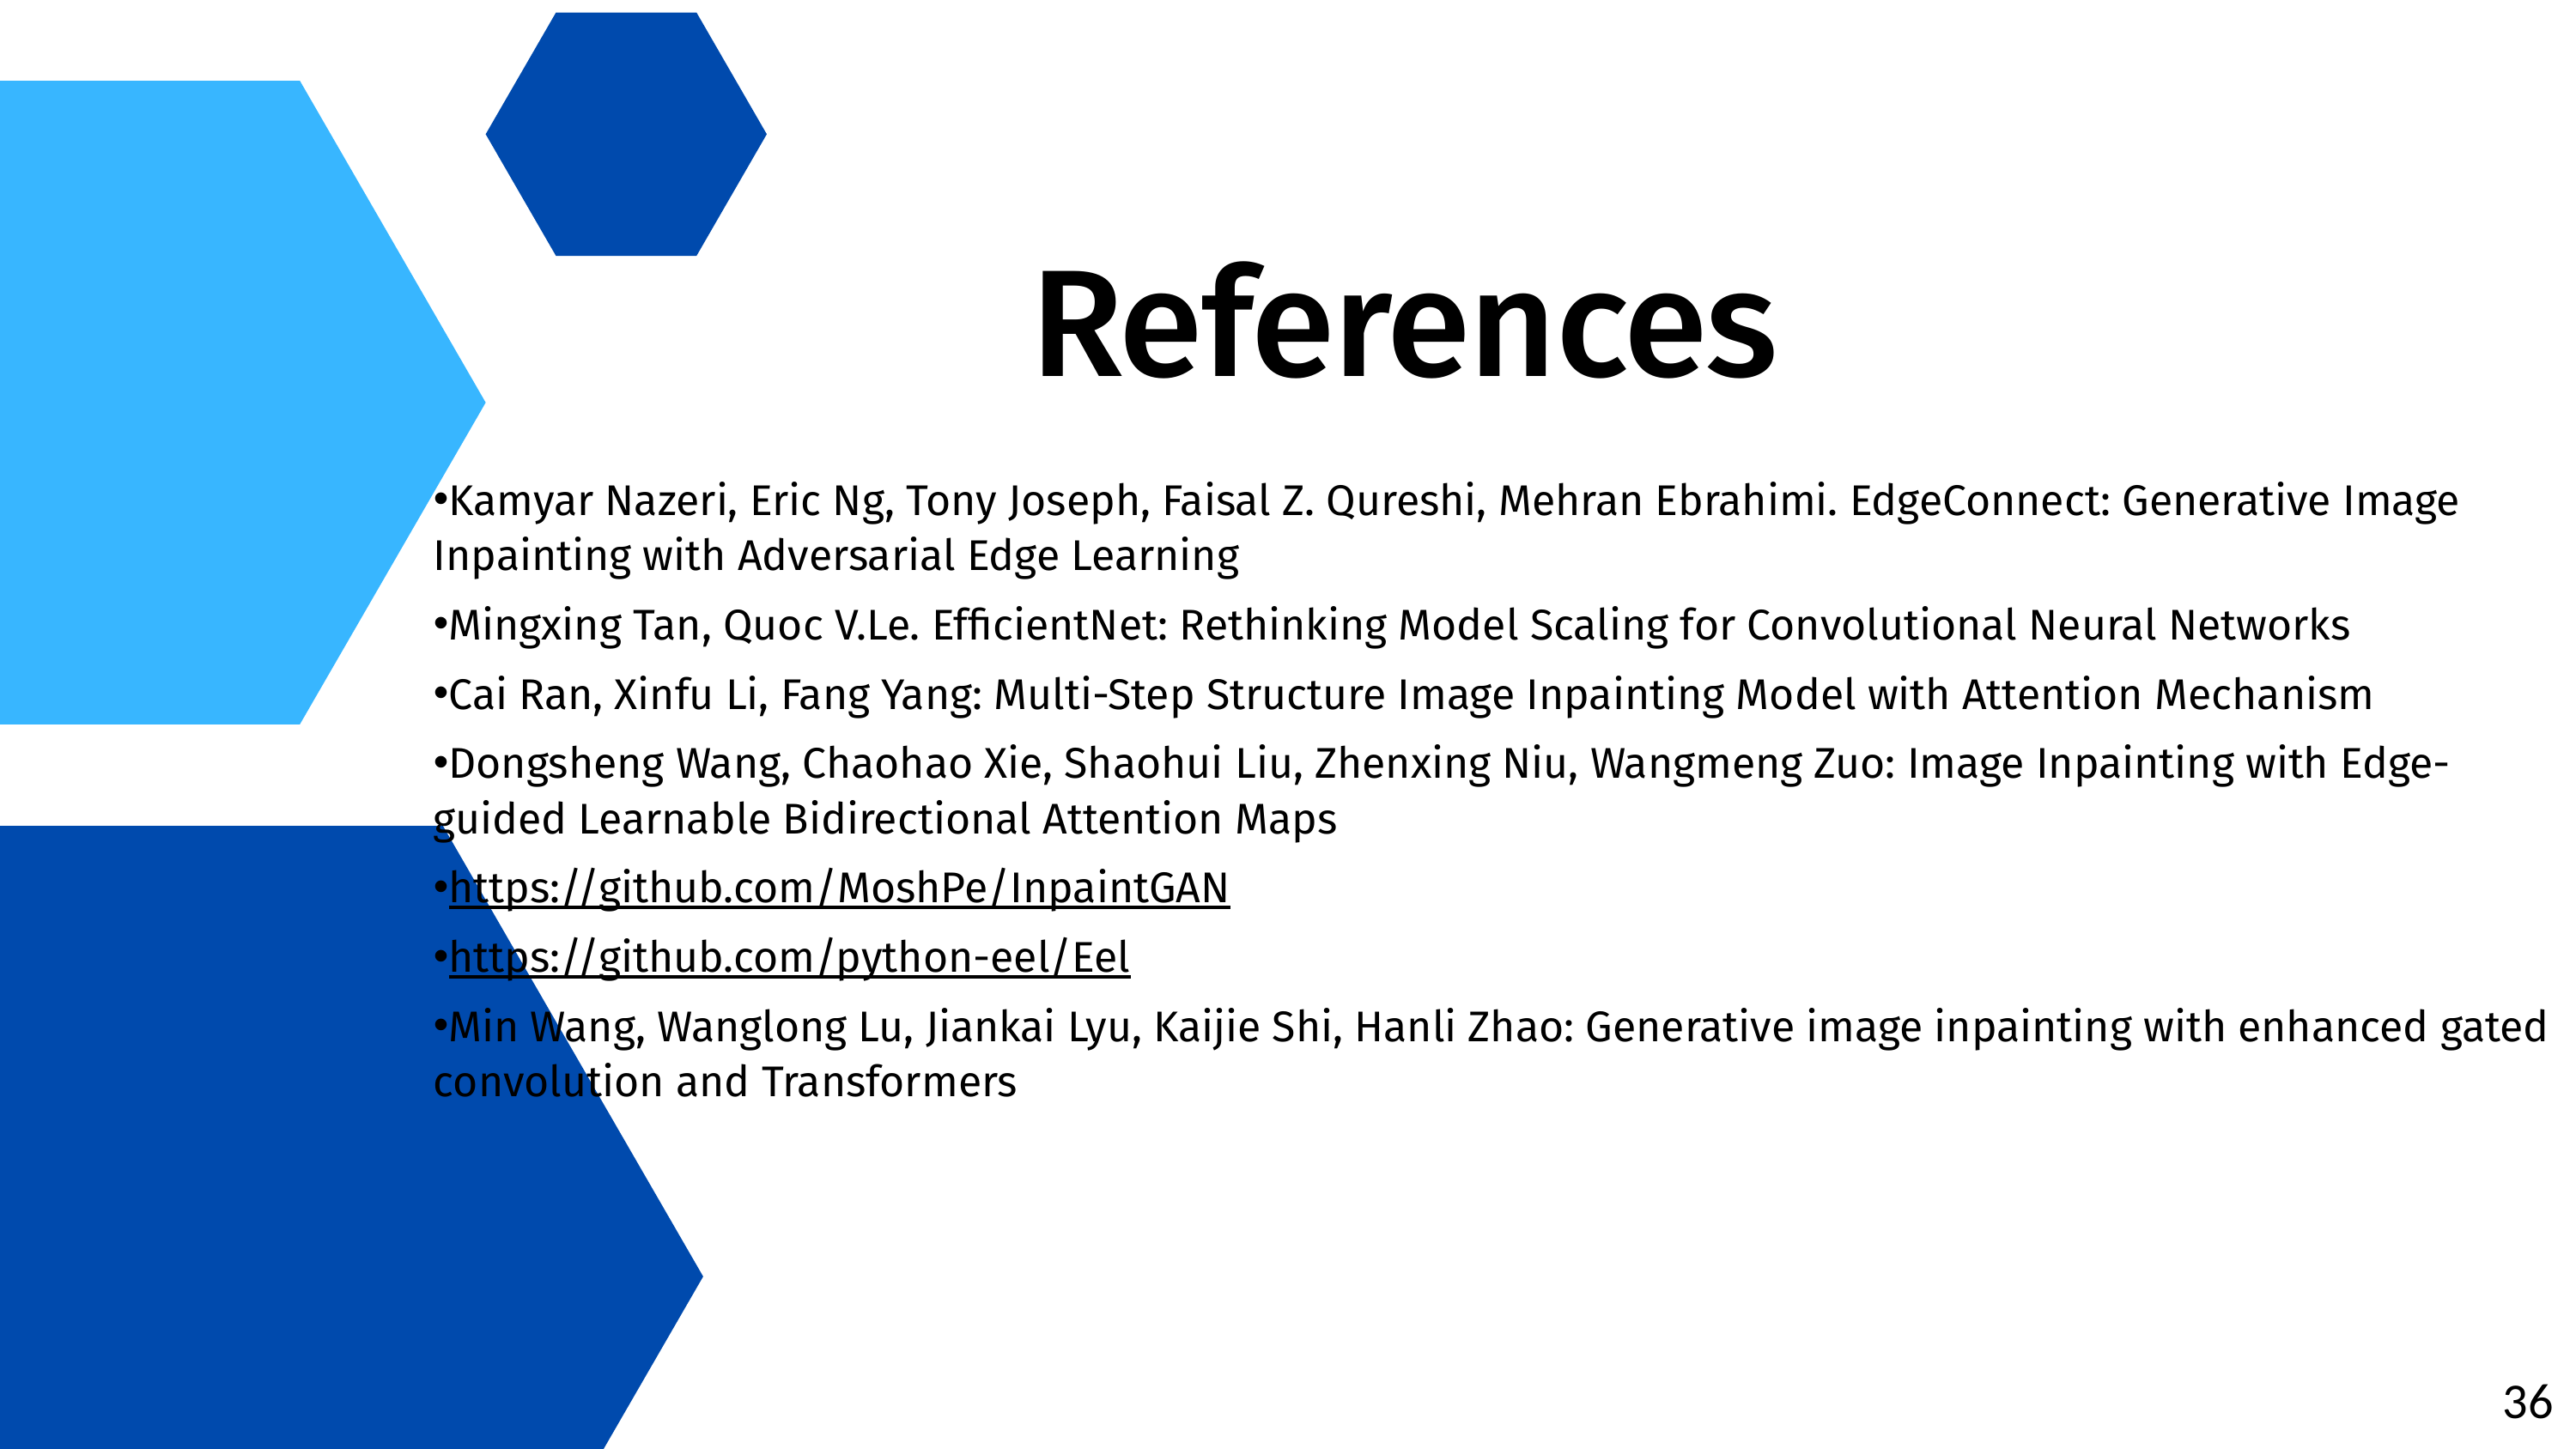

References
Kamyar Nazeri, Eric Ng, Tony Joseph, Faisal Z. Qureshi, Mehran Ebrahimi. EdgeConnect: Generative Image Inpainting with Adversarial Edge Learning
Mingxing Tan, Quoc V.Le. EfﬁcientNet: Rethinking Model Scaling for Convolutional Neural Networks
Cai Ran, Xinfu Li, Fang Yang: Multi-Step Structure Image Inpainting Model with Attention Mechanism
Dongsheng Wang, Chaohao Xie, Shaohui Liu, Zhenxing Niu, Wangmeng Zuo: Image Inpainting with Edge-guided Learnable Bidirectional Attention Maps
https://github.com/MoshPe/InpaintGAN
https://github.com/python-eel/Eel
Min Wang, Wanglong Lu, Jiankai Lyu, Kaijie Shi, Hanli Zhao: Generative image inpainting with enhanced gated convolution and Transformers

36